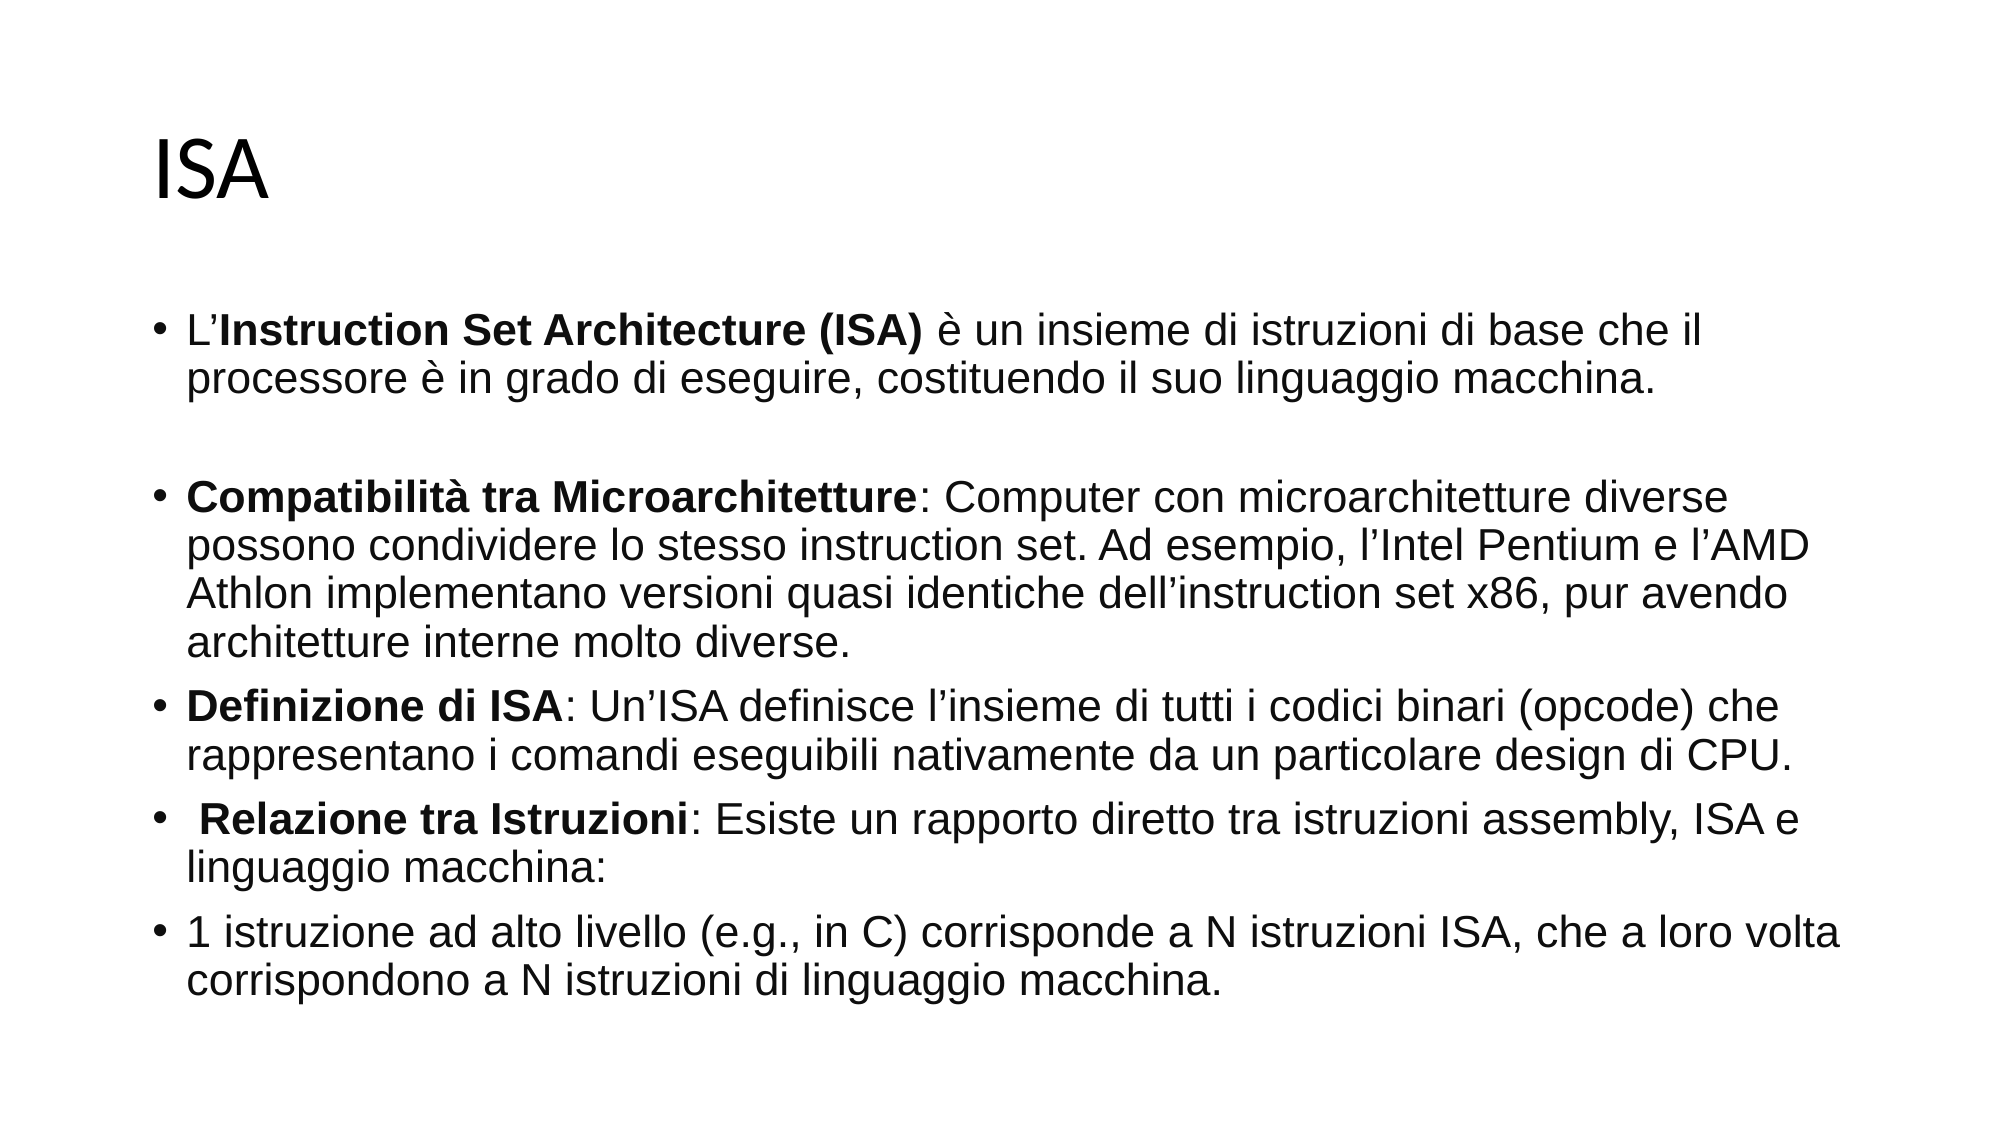

# ISA
L’Instruction Set Architecture (ISA) è un insieme di istruzioni di base che il processore è in grado di eseguire, costituendo il suo linguaggio macchina.
Compatibilità tra Microarchitetture: Computer con microarchitetture diverse possono condividere lo stesso instruction set. Ad esempio, l’Intel Pentium e l’AMD Athlon implementano versioni quasi identiche dell’instruction set x86, pur avendo architetture interne molto diverse.
Definizione di ISA: Un’ISA definisce l’insieme di tutti i codici binari (opcode) che rappresentano i comandi eseguibili nativamente da un particolare design di CPU.
 Relazione tra Istruzioni: Esiste un rapporto diretto tra istruzioni assembly, ISA e linguaggio macchina:
1 istruzione ad alto livello (e.g., in C) corrisponde a N istruzioni ISA, che a loro volta corrispondono a N istruzioni di linguaggio macchina.